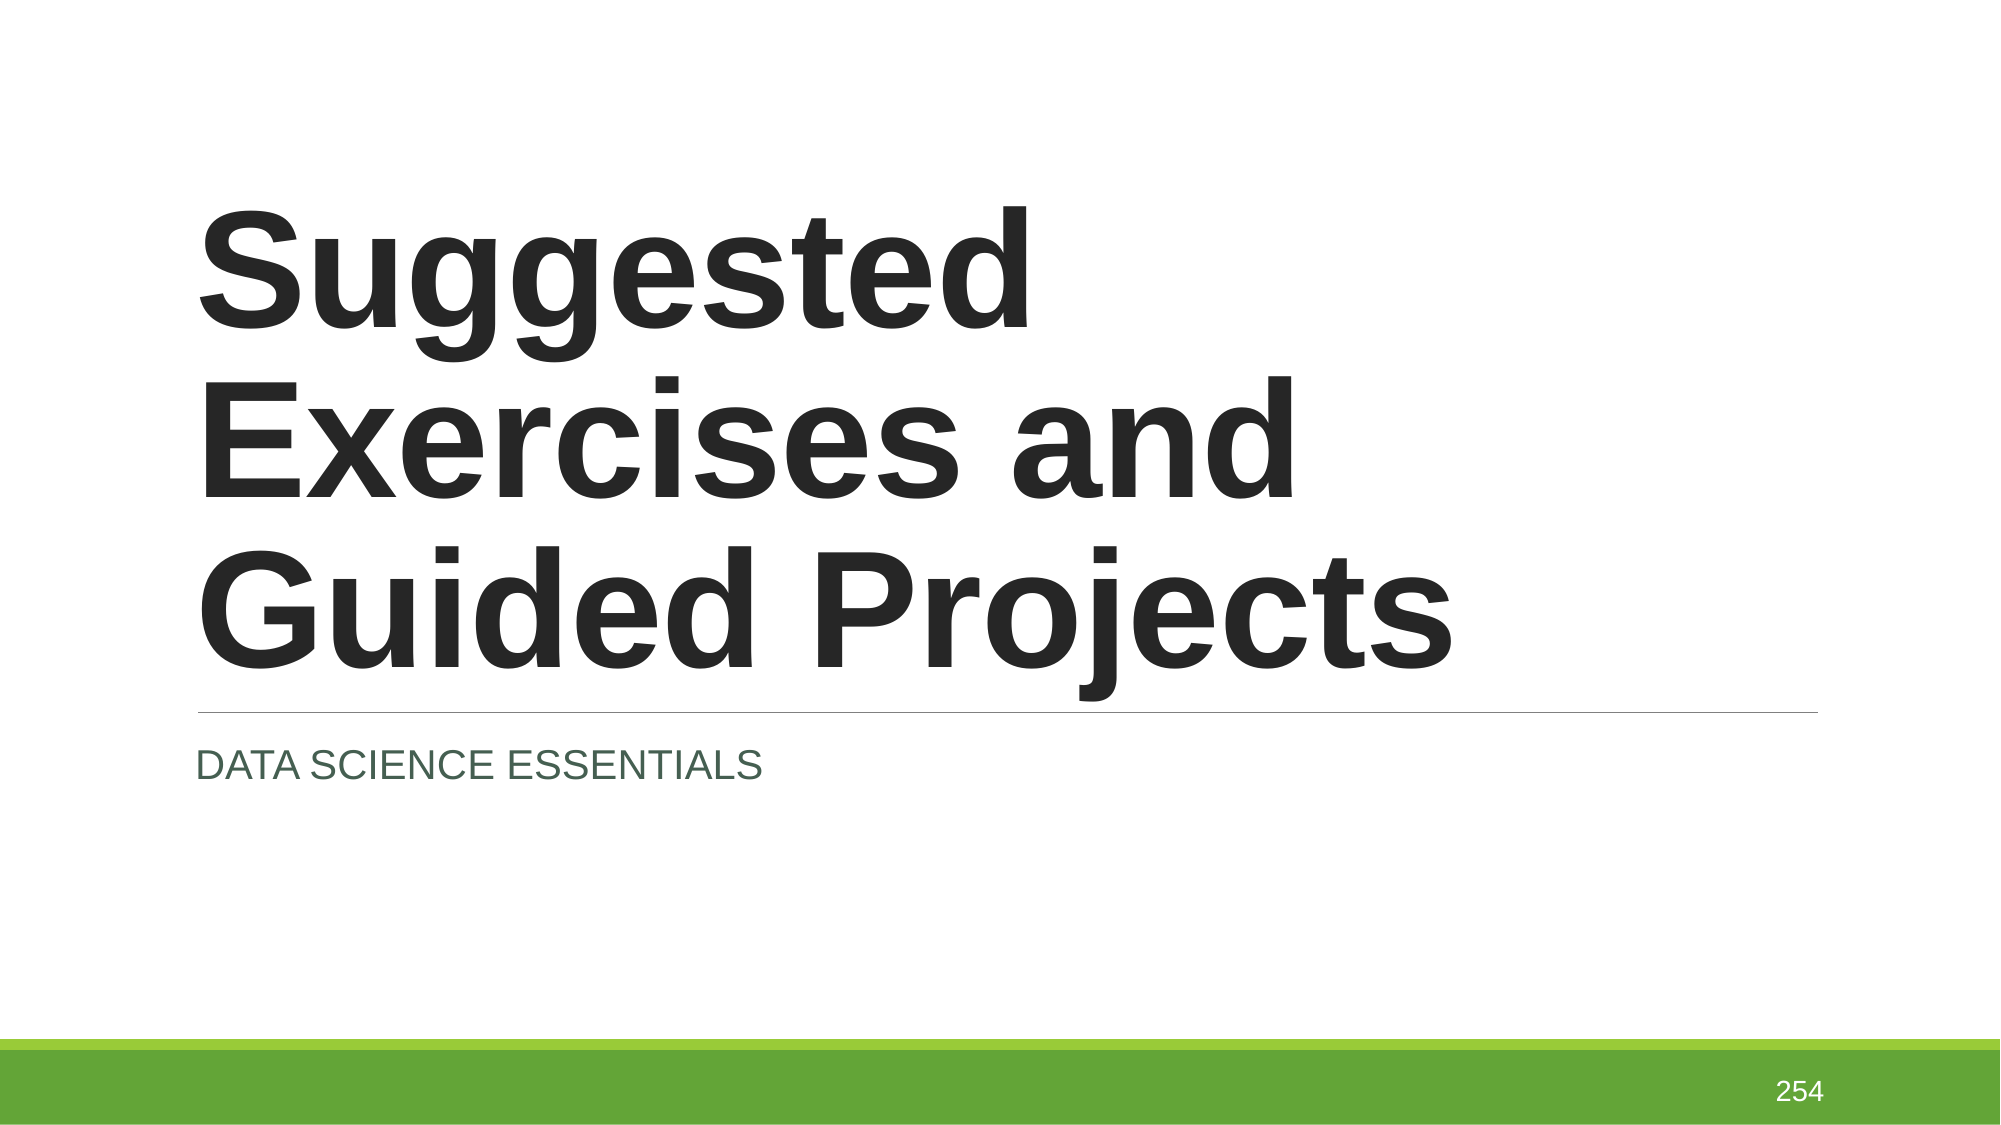

# Suggested Exercises and Guided Projects
DATA SCIENCE ESSENTIALS
254